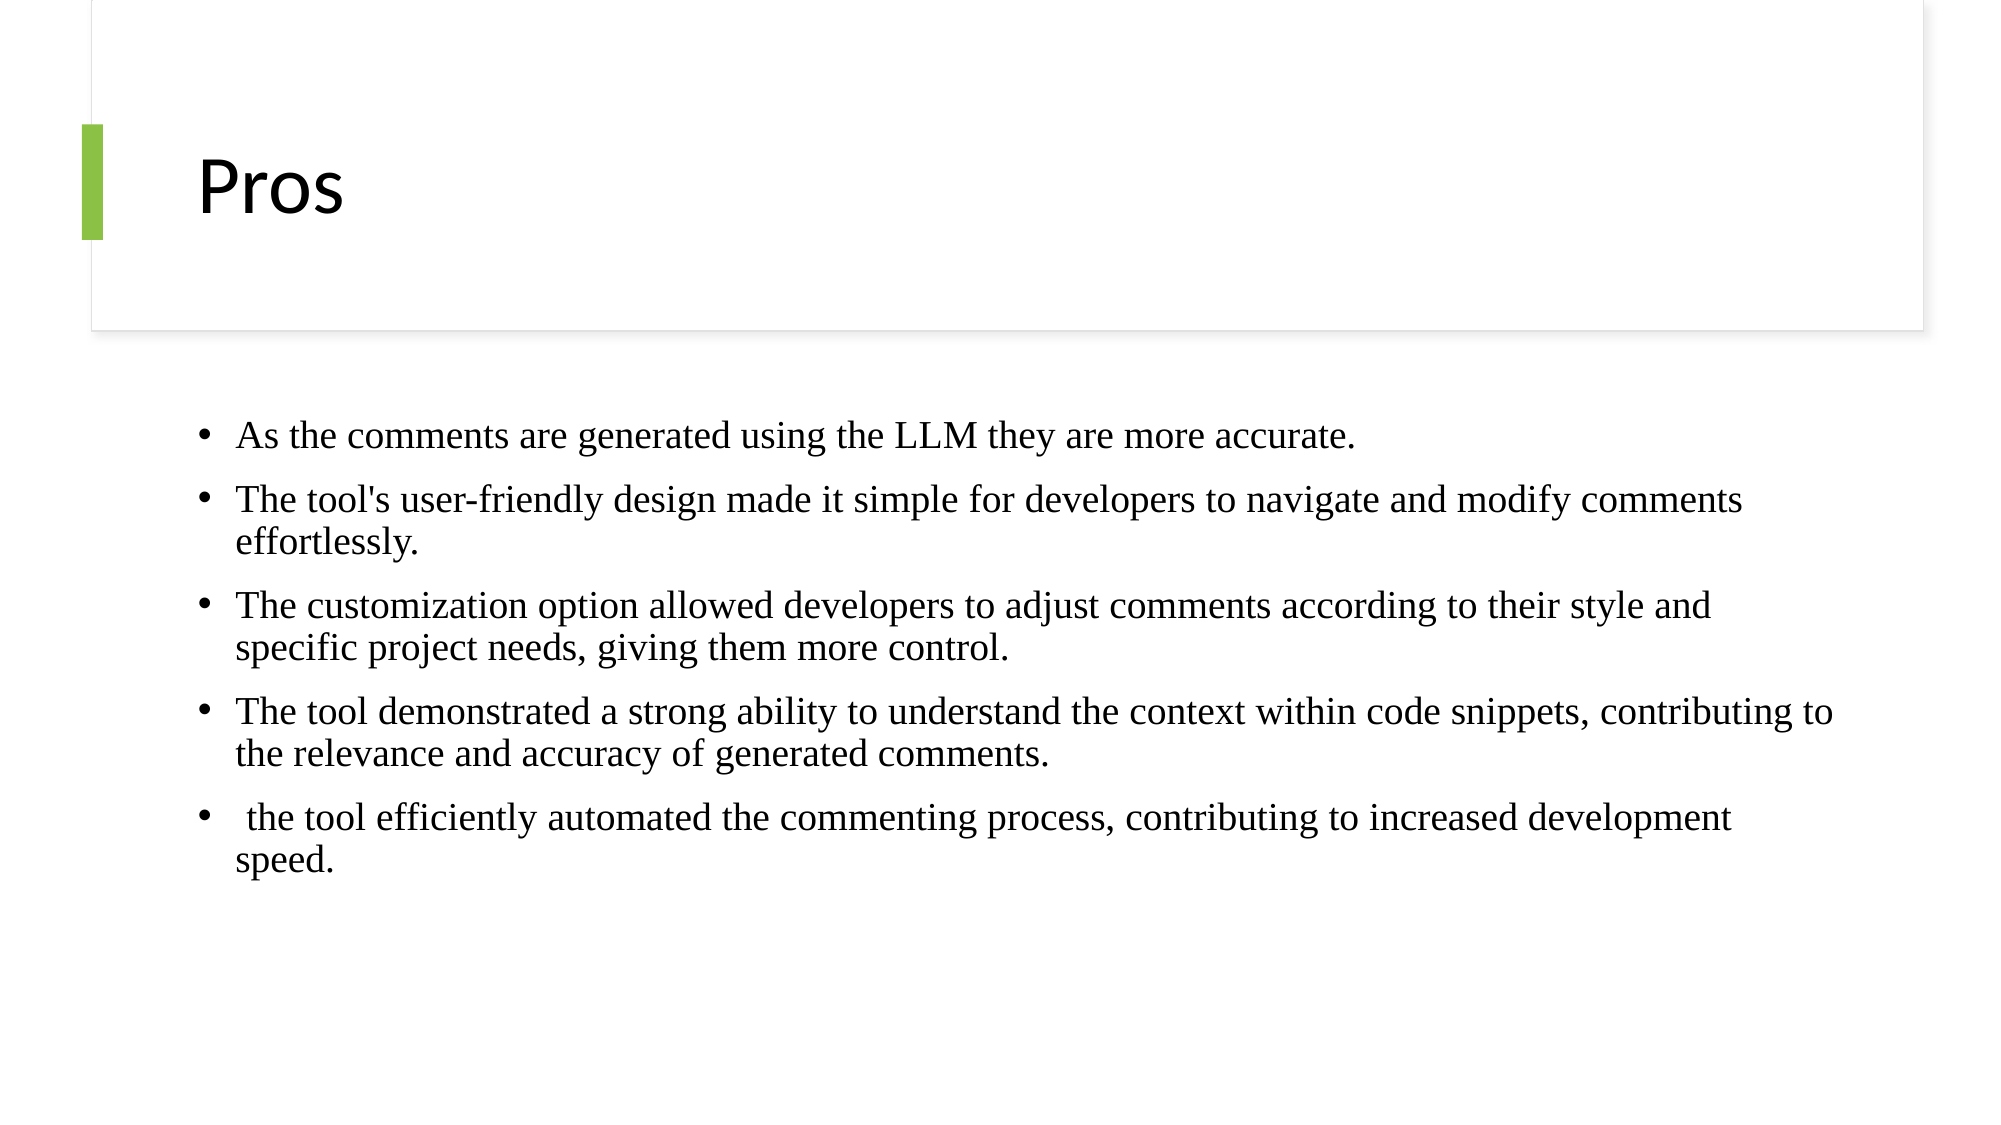

# Pros

As the comments are generated using the LLM they are more accurate.
The tool's user-friendly design made it simple for developers to navigate and modify comments effortlessly.
The customization option allowed developers to adjust comments according to their style and specific project needs, giving them more control.
The tool demonstrated a strong ability to understand the context within code snippets, contributing to the relevance and accuracy of generated comments.
 the tool efficiently automated the commenting process, contributing to increased development speed.